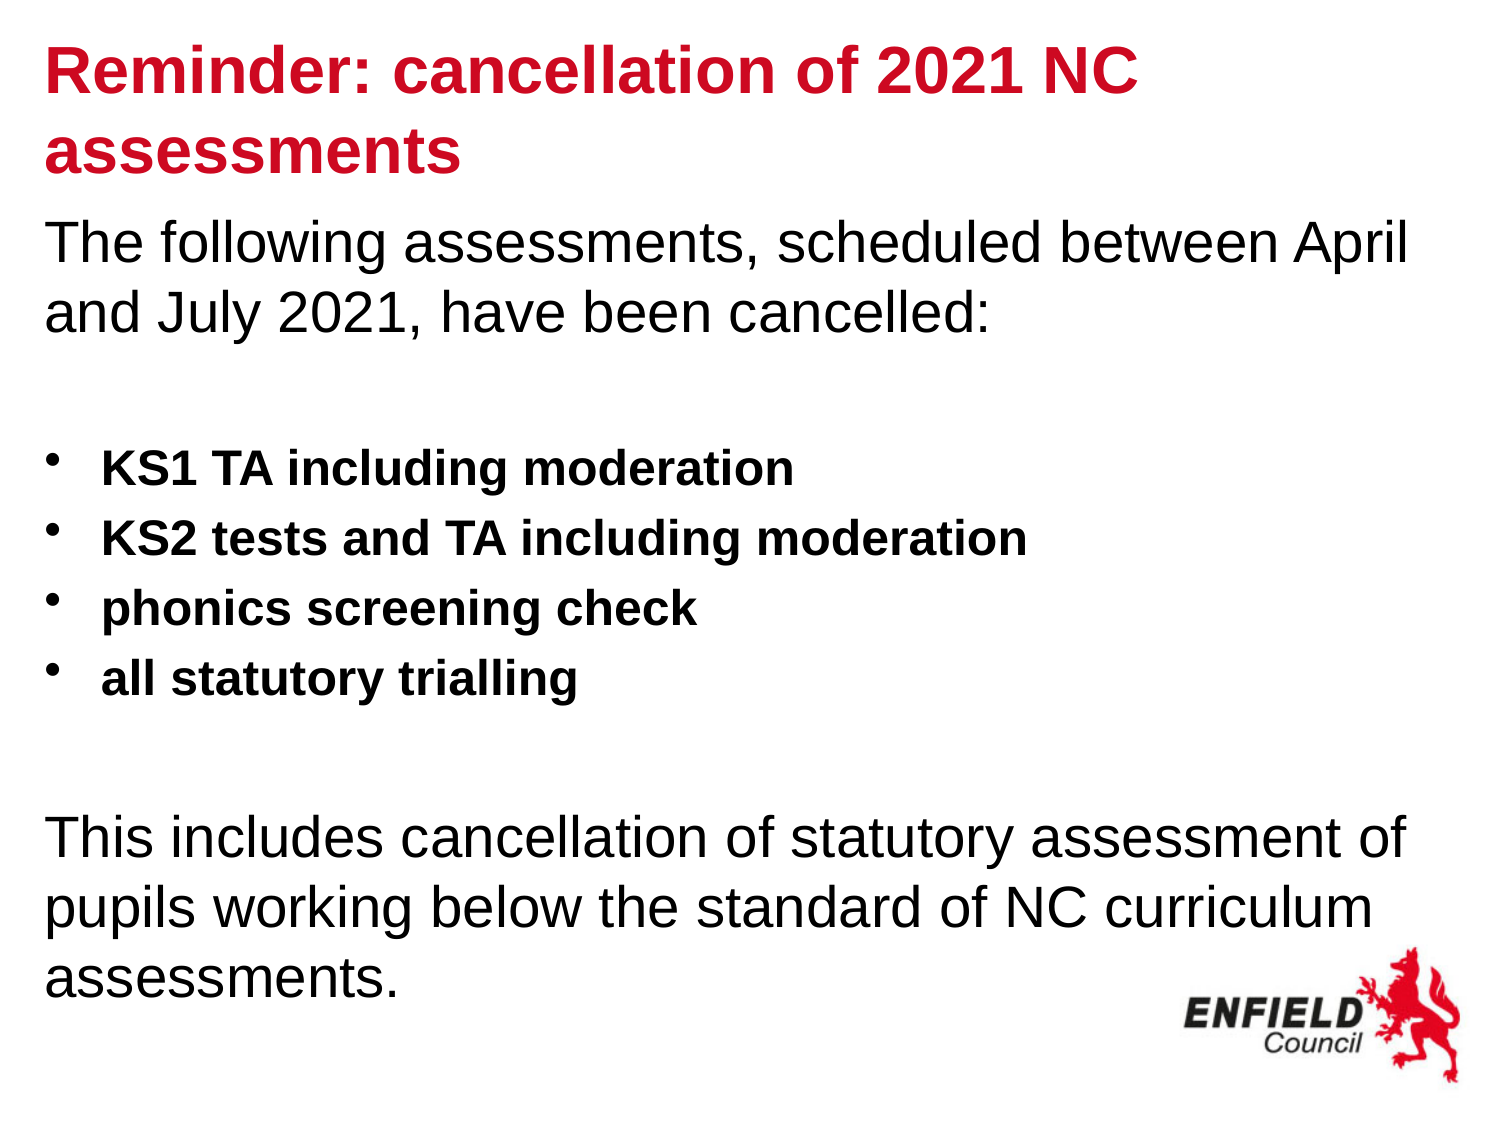

# Reminder: cancellation of 2021 NC assessments
The following assessments, scheduled between April and July 2021, have been cancelled:

KS1 TA including moderation
KS2 tests and TA including moderation
phonics screening check
all statutory trialling

This includes cancellation of statutory assessment of pupils working below the standard of NC curriculum assessments.